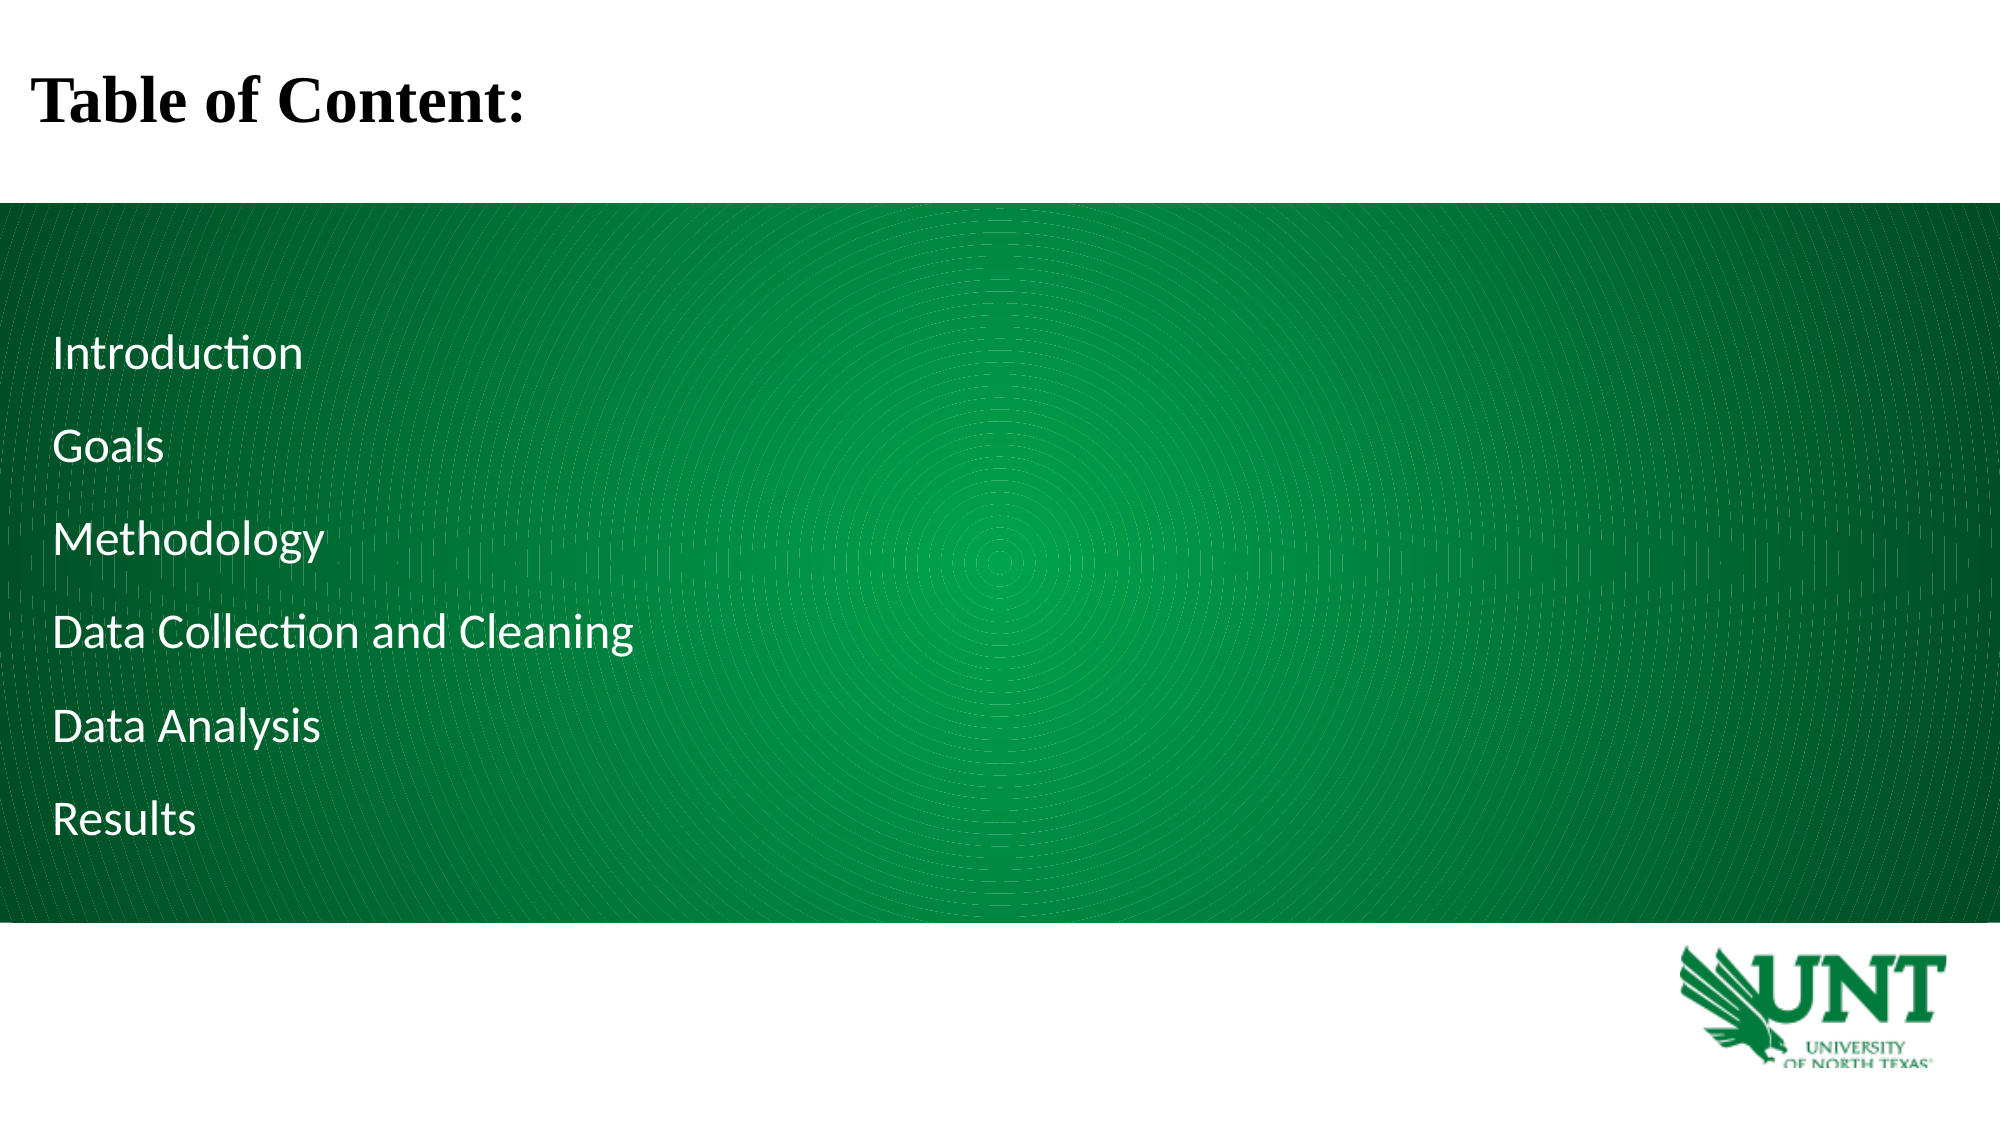

Table of Content:
Introduction
Goals
Methodology
Data Collection and Cleaning
Data Analysis
Results